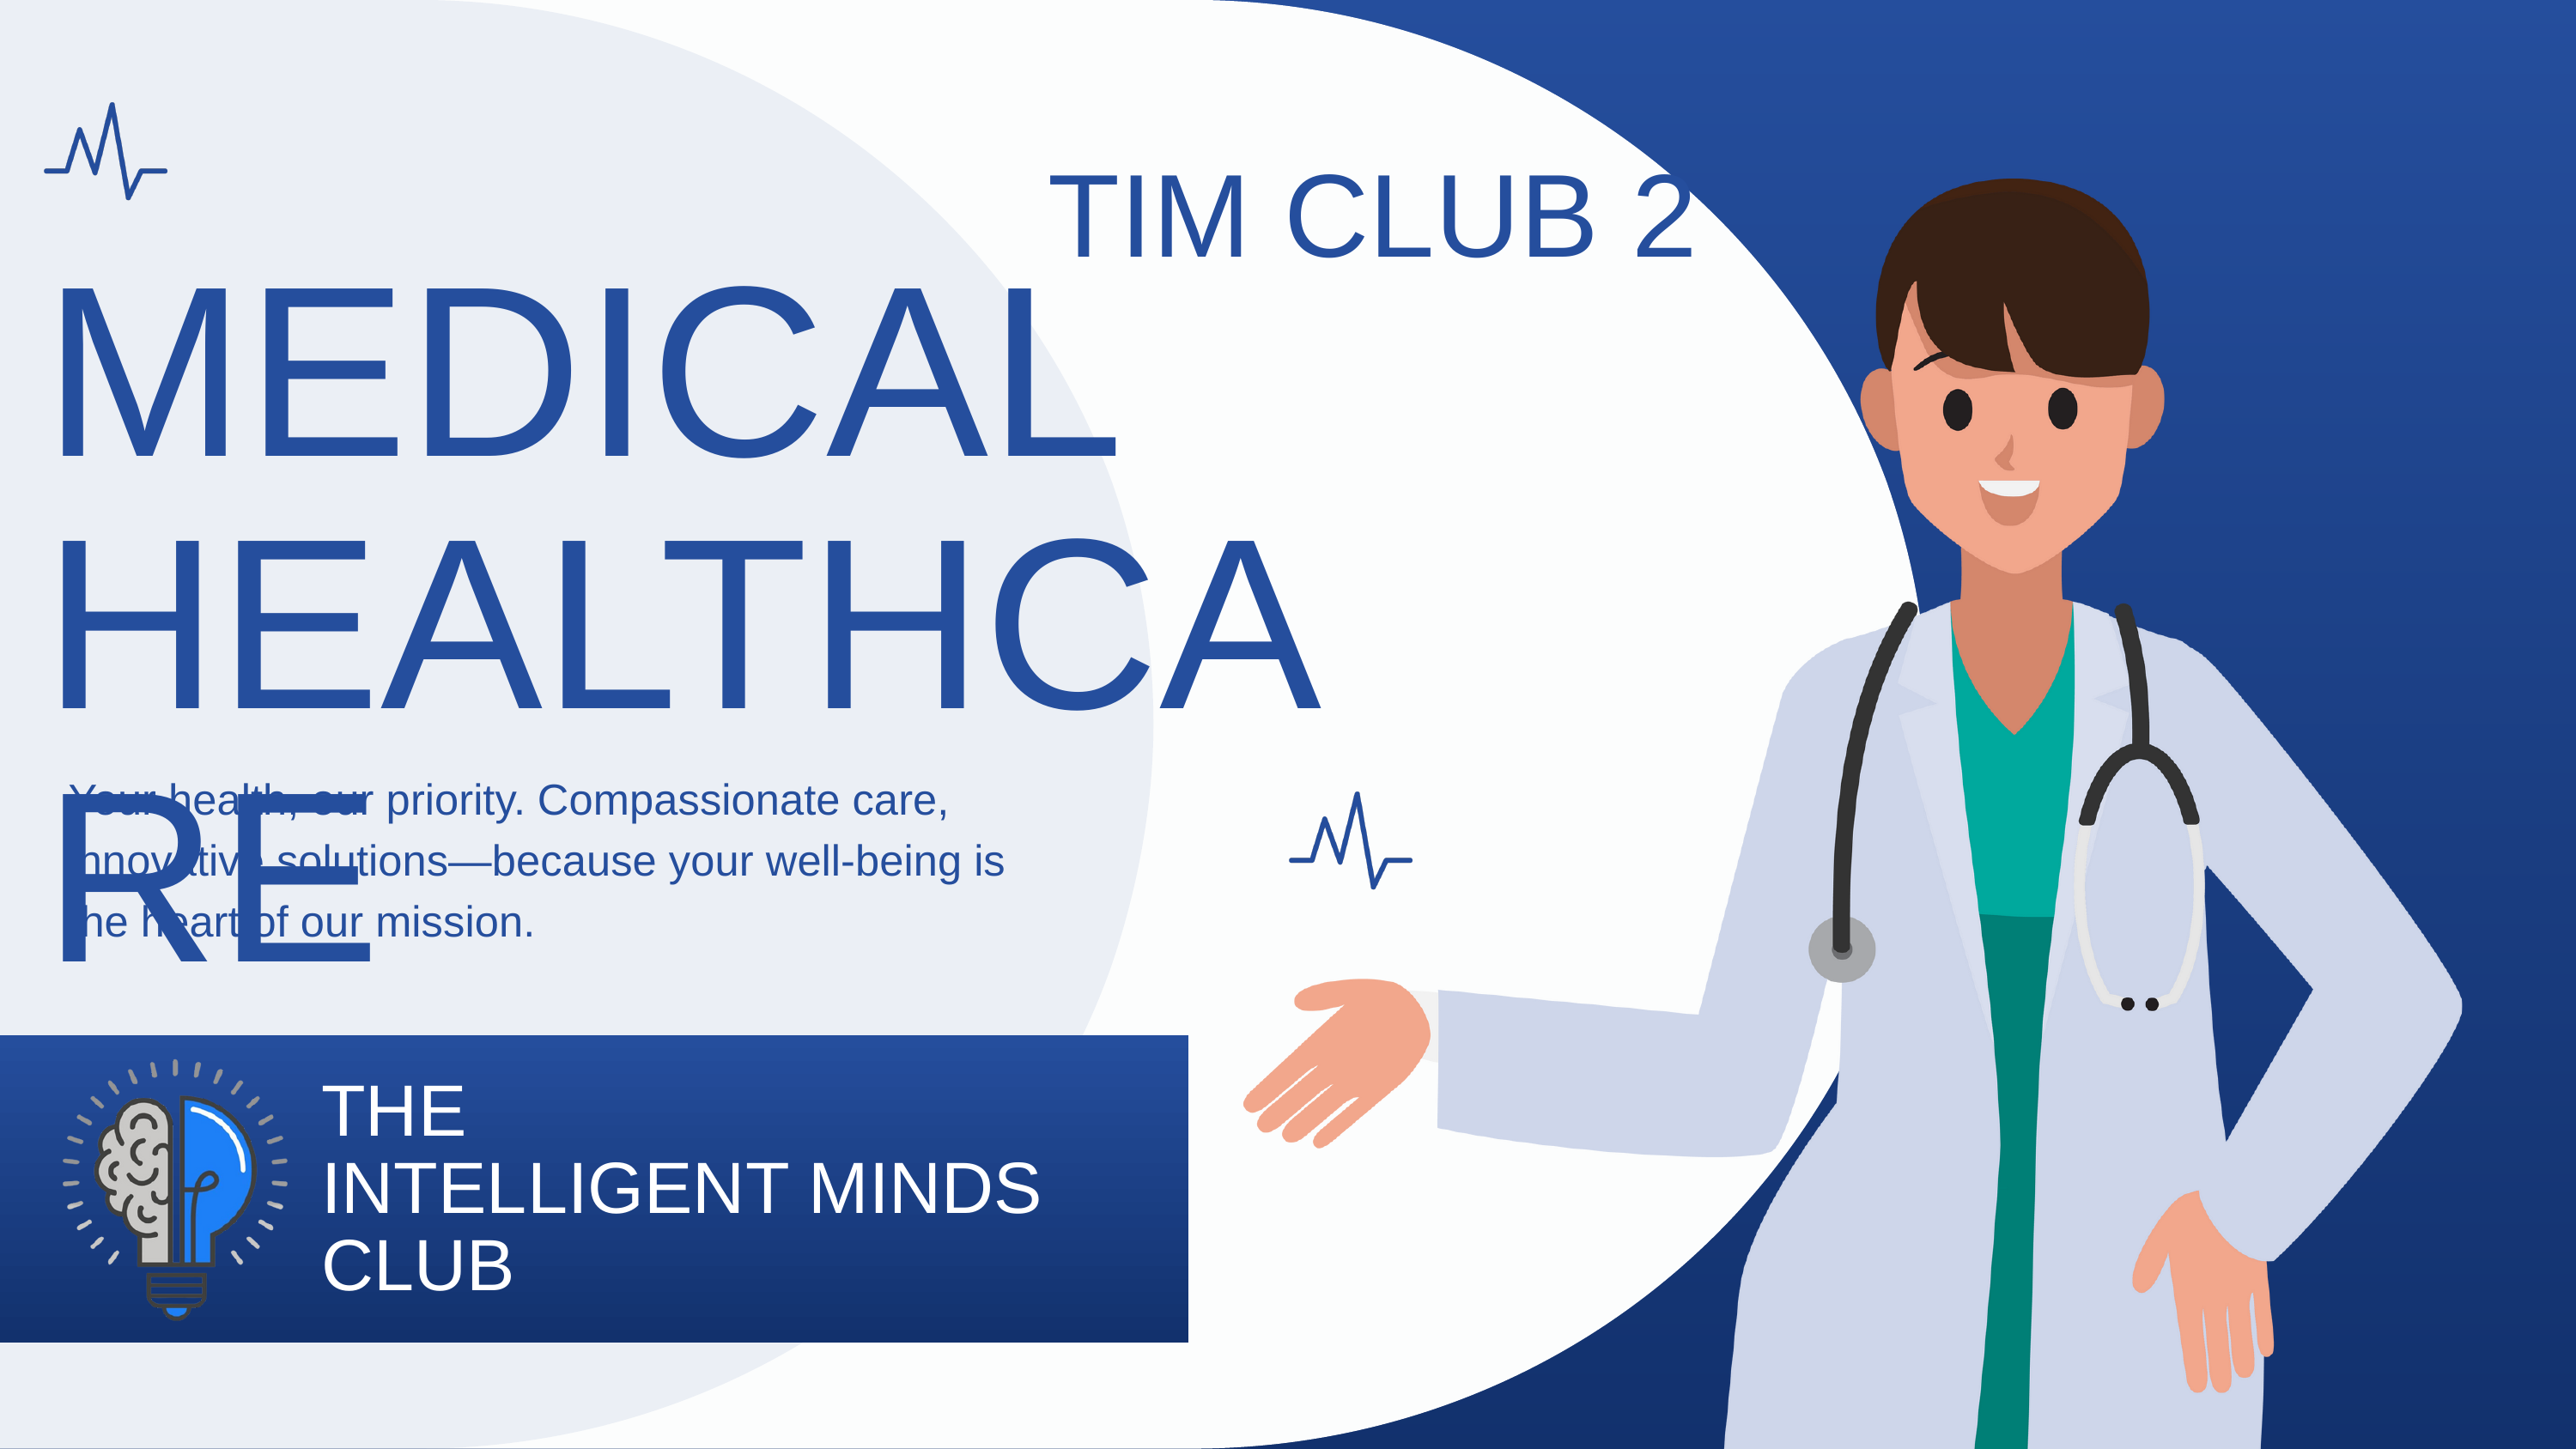

TIM CLUB 2

MEDICAL HEALTHCARE
Your health, our priority. Compassionate care, innovative solutions—because your well-being is the heart of our mission.

THE
INTELLIGENT MINDS
CLUB